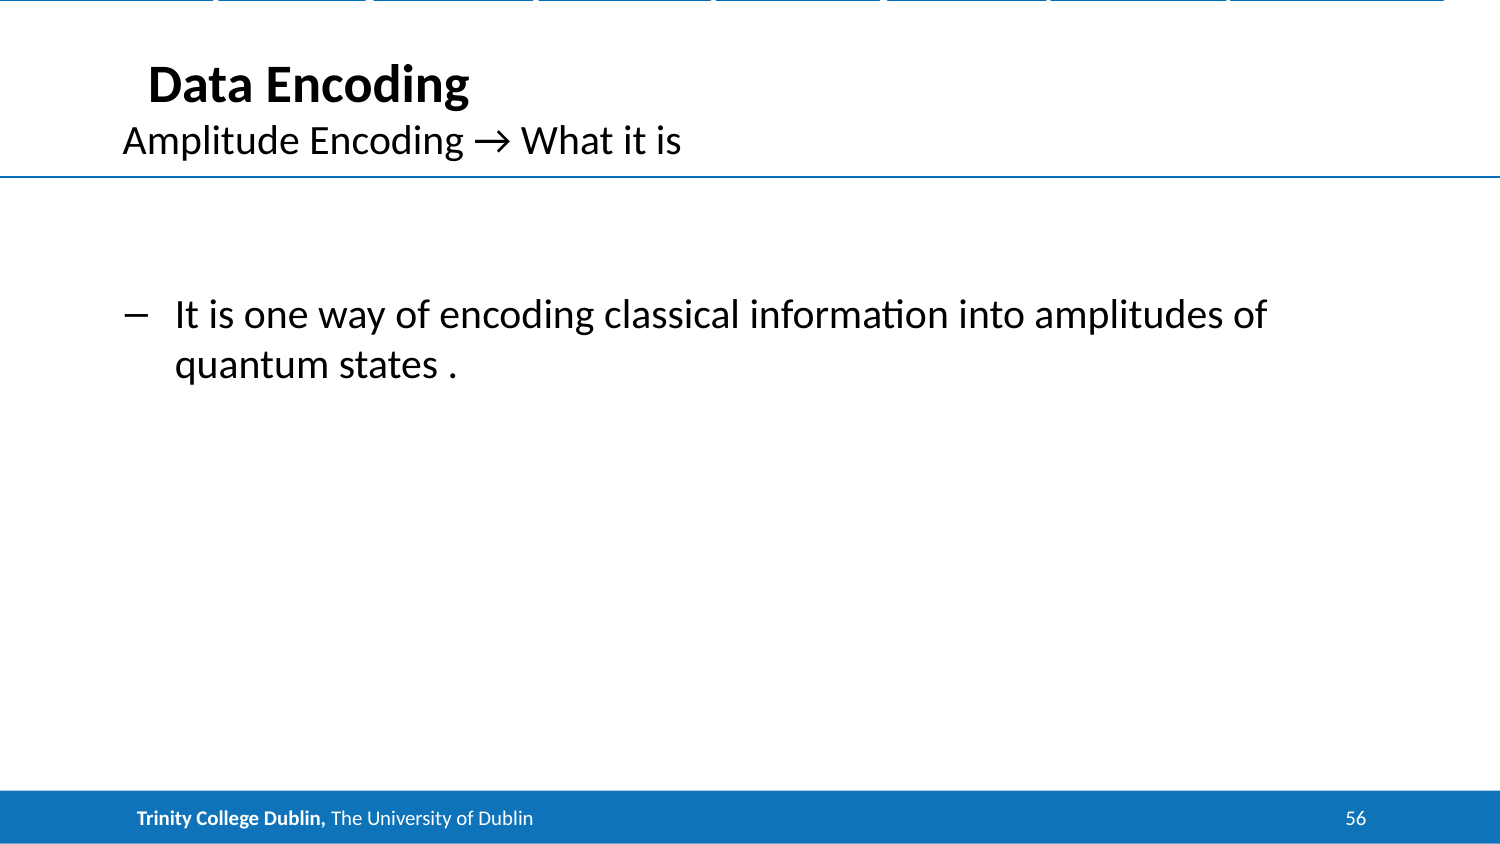

Introduction & background
The Circuits
Data Encoding
Quantum
    Run
Classical
   Run
Results
   Future
   Work
Conclusion
# Data Encoding
Amplitude Encoding → What it is

It is one way of encoding classical information into amplitudes of quantum states .